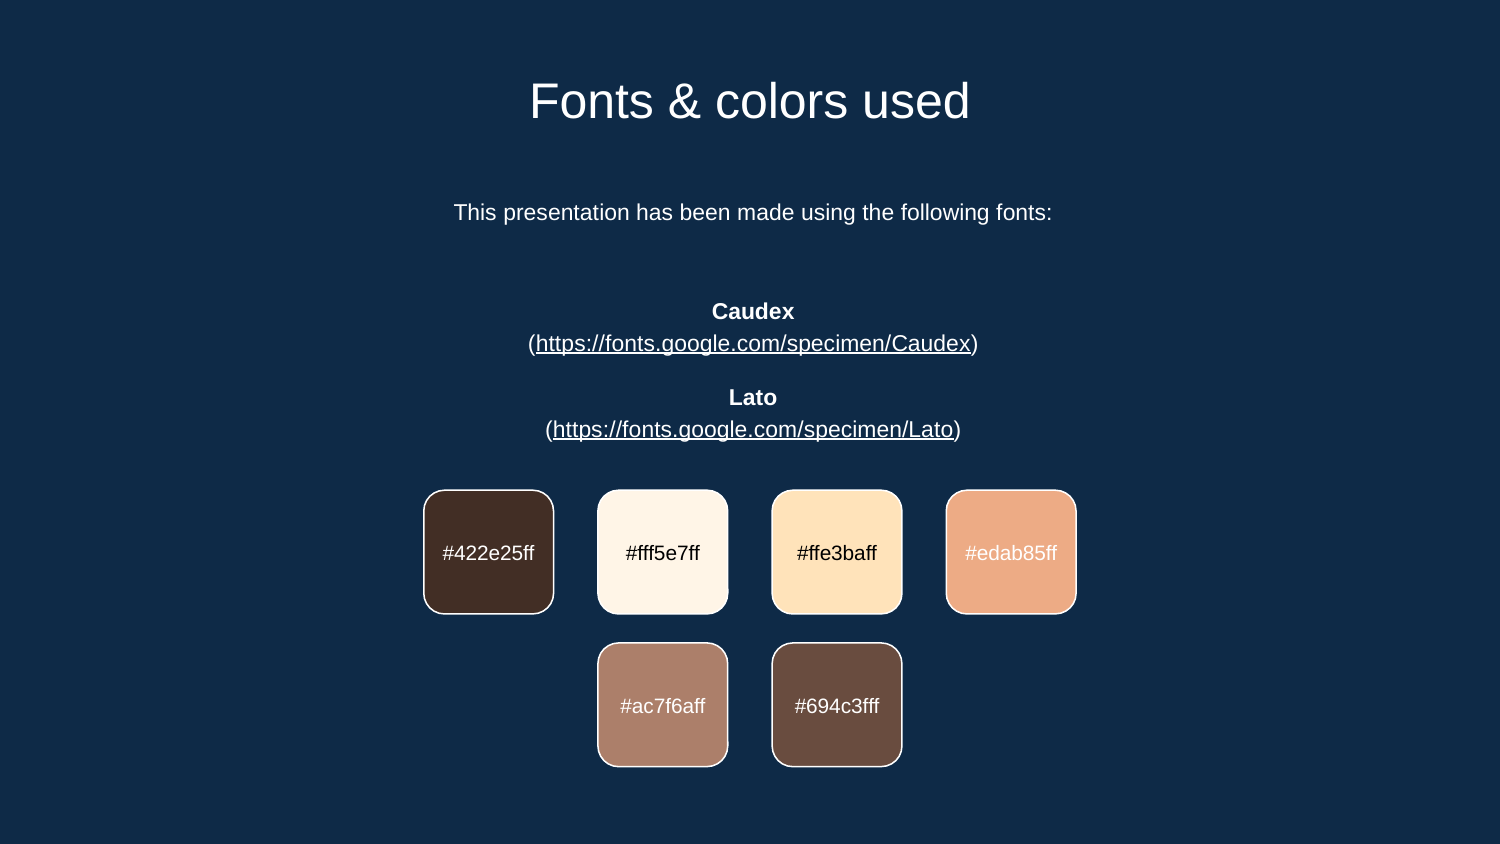

# Fonts & colors used
This presentation has been made using the following fonts:

Caudex
(https://fonts.google.com/specimen/Caudex)

Lato
(https://fonts.google.com/specimen/Lato)

#422e25ff
#fff5e7ff
#ffe3baff
#edab85ff

#ac7f6aff
#694c3fff